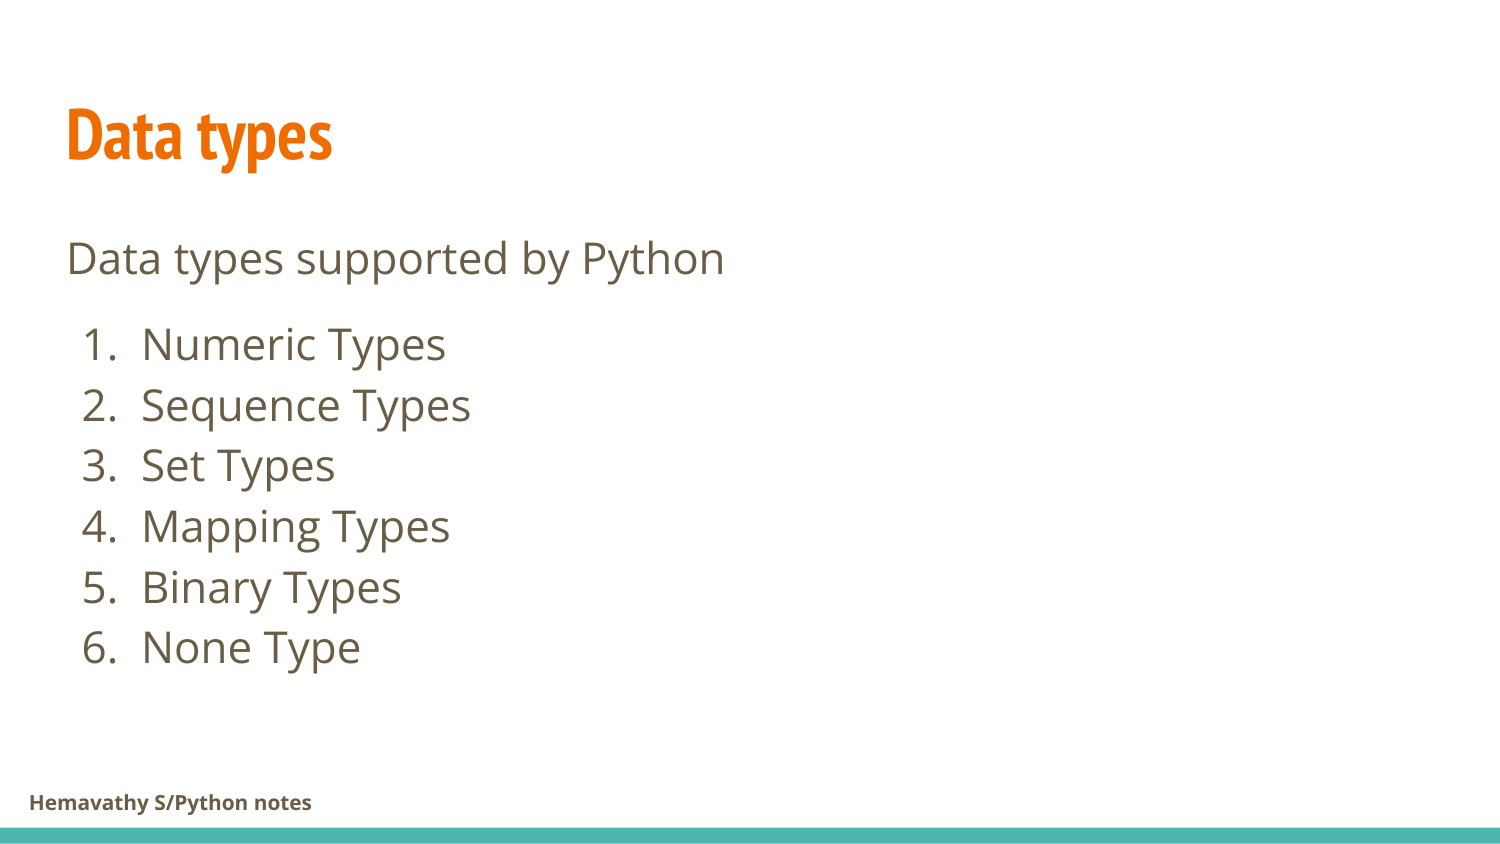

# Data types
Data types supported by Python
Numeric Types
Sequence Types
Set Types
Mapping Types
Binary Types
None Type